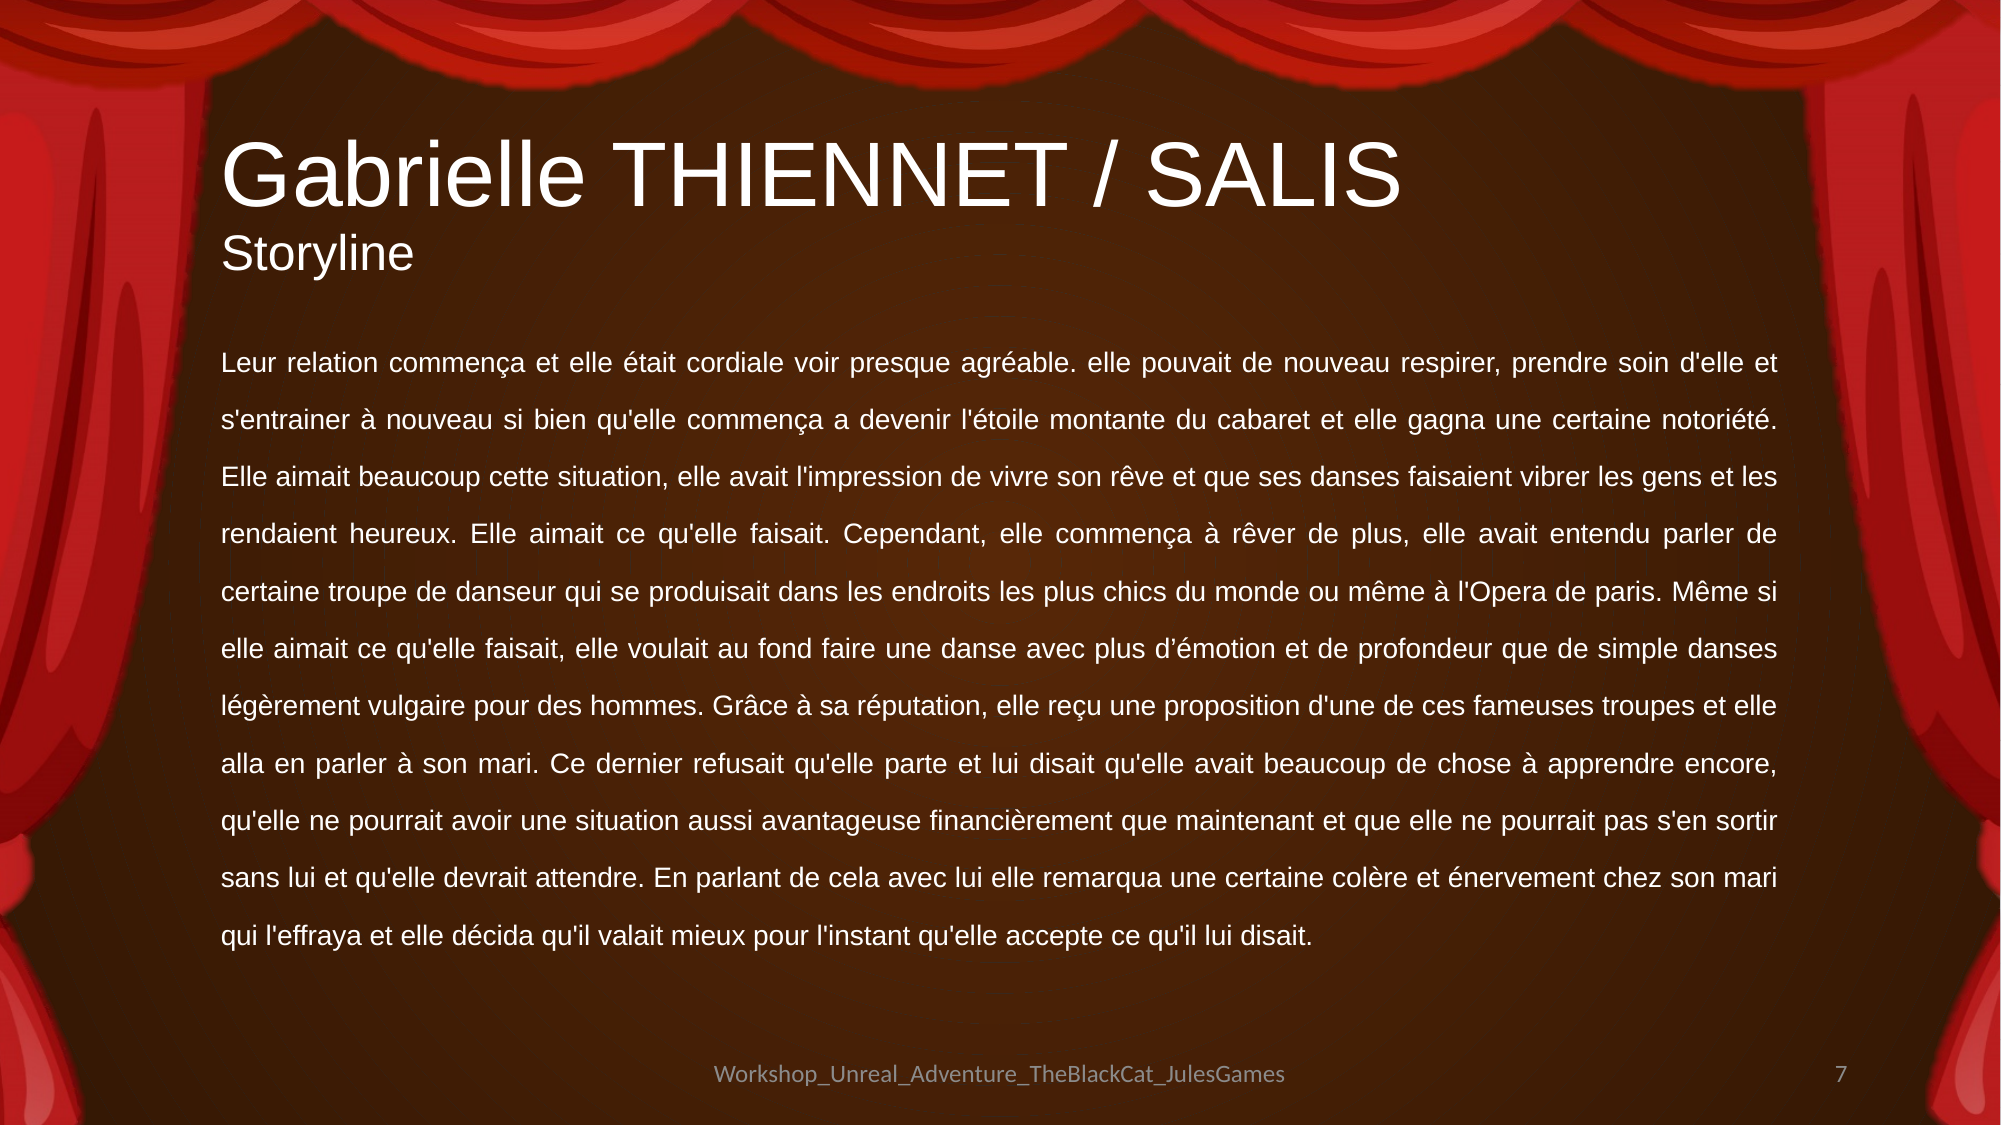

# Gabrielle THIENNET / SALIS Storyline
Leur relation commença et elle était cordiale voir presque agréable. elle pouvait de nouveau respirer, prendre soin d'elle et s'entrainer à nouveau si bien qu'elle commença a devenir l'étoile montante du cabaret et elle gagna une certaine notoriété. Elle aimait beaucoup cette situation, elle avait l'impression de vivre son rêve et que ses danses faisaient vibrer les gens et les rendaient heureux. Elle aimait ce qu'elle faisait. Cependant, elle commença à rêver de plus, elle avait entendu parler de certaine troupe de danseur qui se produisait dans les endroits les plus chics du monde ou même à l'Opera de paris. Même si elle aimait ce qu'elle faisait, elle voulait au fond faire une danse avec plus d’émotion et de profondeur que de simple danses légèrement vulgaire pour des hommes. Grâce à sa réputation, elle reçu une proposition d'une de ces fameuses troupes et elle alla en parler à son mari. Ce dernier refusait qu'elle parte et lui disait qu'elle avait beaucoup de chose à apprendre encore, qu'elle ne pourrait avoir une situation aussi avantageuse financièrement que maintenant et que elle ne pourrait pas s'en sortir sans lui et qu'elle devrait attendre. En parlant de cela avec lui elle remarqua une certaine colère et énervement chez son mari qui l'effraya et elle décida qu'il valait mieux pour l'instant qu'elle accepte ce qu'il lui disait.
Workshop_Unreal_Adventure_TheBlackCat_JulesGames
7